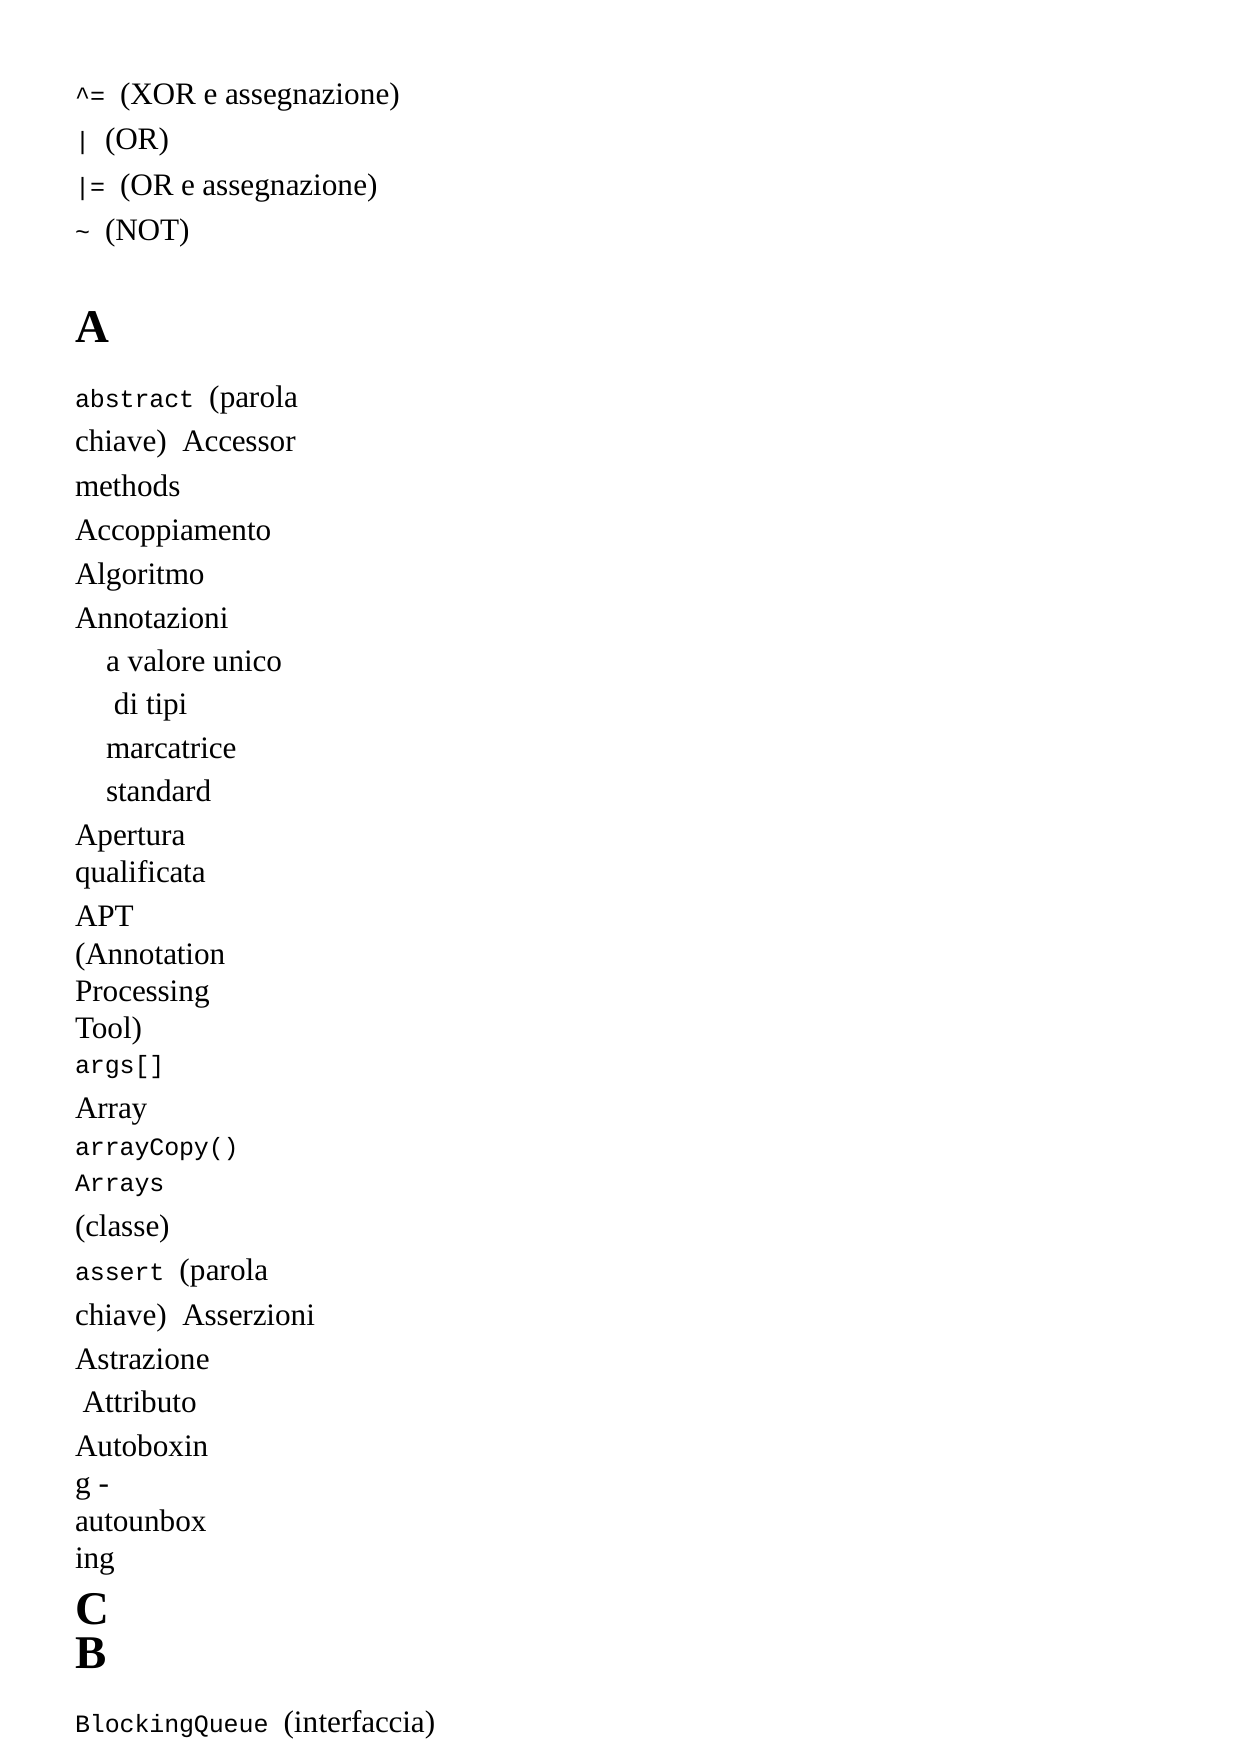

^= (XOR e assegnazione)
| (OR)
|= (OR e assegnazione)
~ (NOT)

A
abstract (parola chiave)  Accessor methods  Accoppiamento  Algoritmo
Annotazioni
a valore unico  di tipi  marcatrice  standard
Apertura qualificata
APT (Annotation Processing Tool)
args[]
Array  arrayCopy()  Arrays (classe)
assert (parola chiave)  Asserzioni
Astrazione  Attributo
Autoboxing - autounboxing

B
BlockingQueue (interfaccia)  Boolean, boolean (parola chiave)  break (parola chiave)
Byte Stream
C